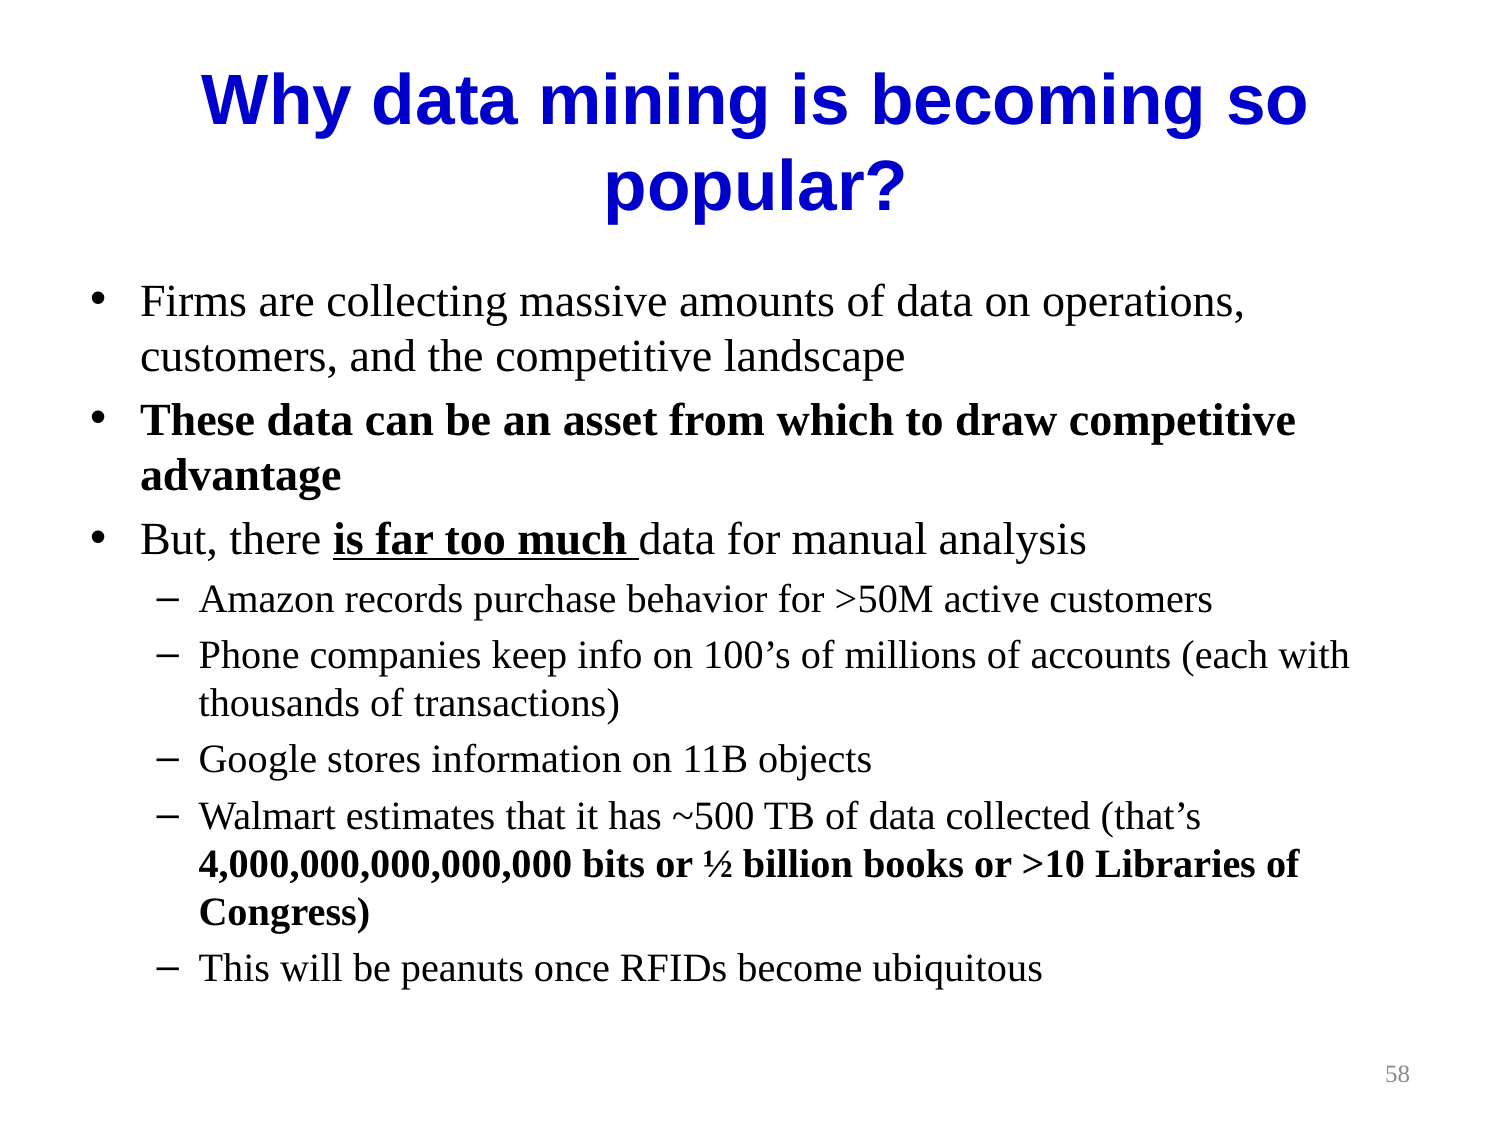

# Why data mining is becoming so popular?
Firms are collecting massive amounts of data on operations, customers, and the competitive landscape
These data can be an asset from which to draw competitive advantage
But, there is far too much data for manual analysis
Amazon records purchase behavior for >50M active customers
Phone companies keep info on 100’s of millions of accounts (each with thousands of transactions)
Google stores information on 11B objects
Walmart estimates that it has ~500 TB of data collected (that’s 4,000,000,000,000,000 bits or ½ billion books or >10 Libraries of Congress)
This will be peanuts once RFIDs become ubiquitous
58